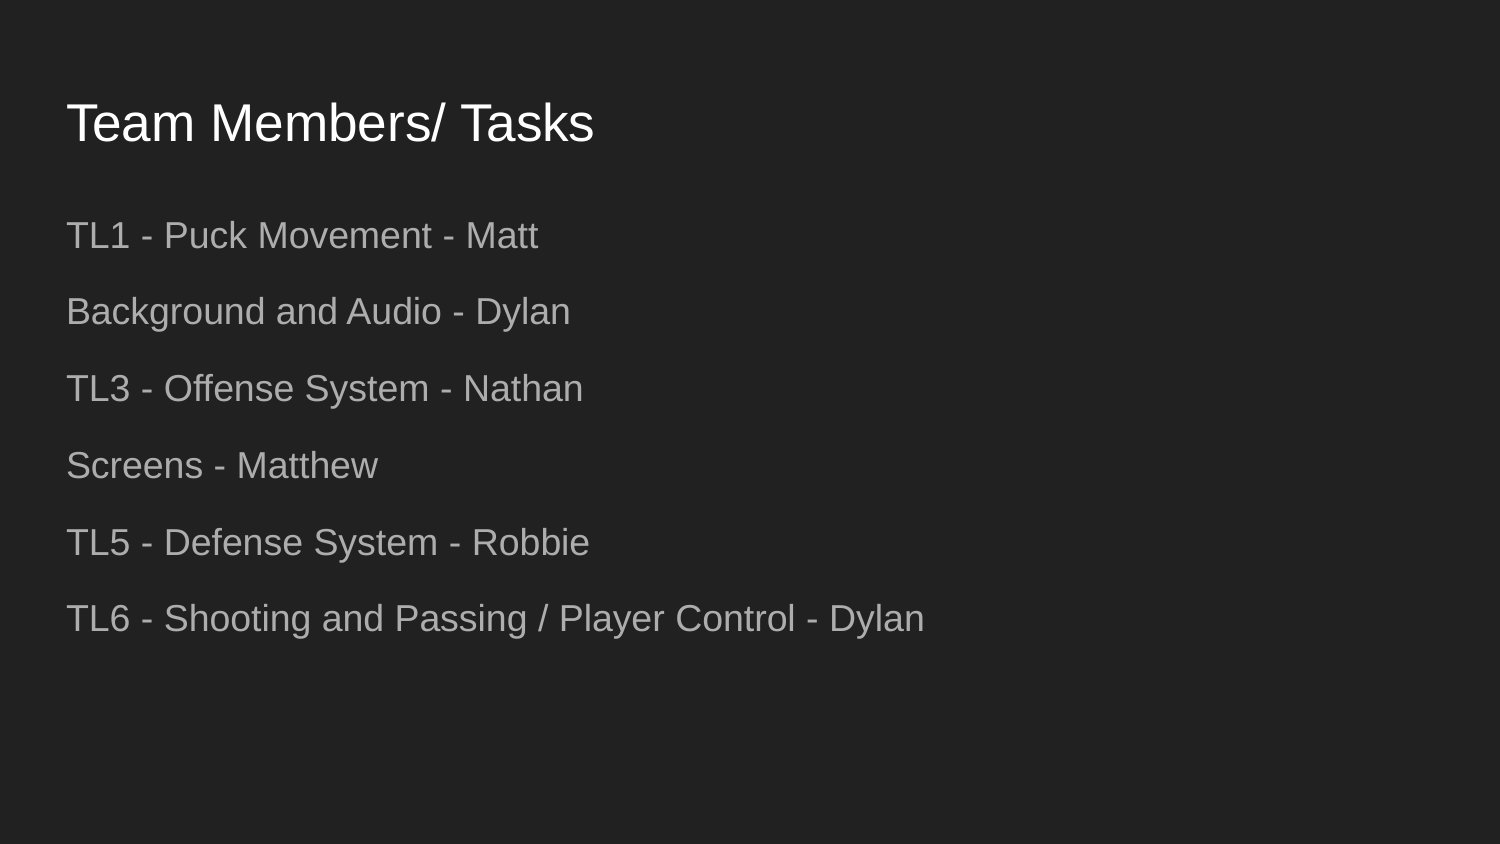

# Team Members/ Tasks
TL1 - Puck Movement - Matt
Background and Audio - Dylan
TL3 - Offense System - Nathan
Screens - Matthew
TL5 - Defense System - Robbie
TL6 - Shooting and Passing / Player Control - Dylan